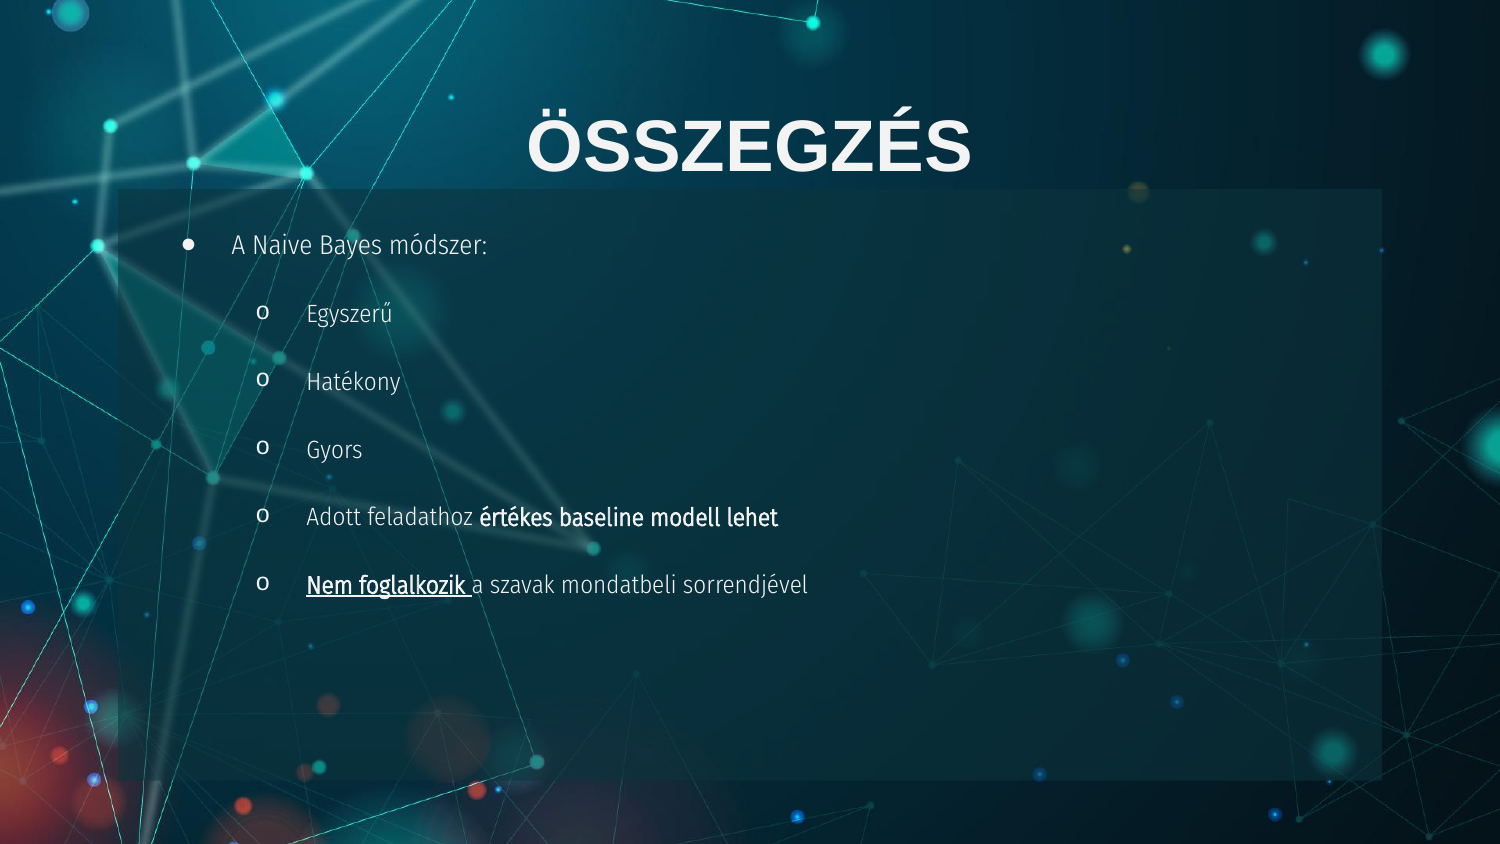

# ÖSSZEGZÉS
A Naive Bayes módszer:
Egyszerű
Hatékony
Gyors
Adott feladathoz értékes baseline modell lehet
Nem foglalkozik a szavak mondatbeli sorrendjével